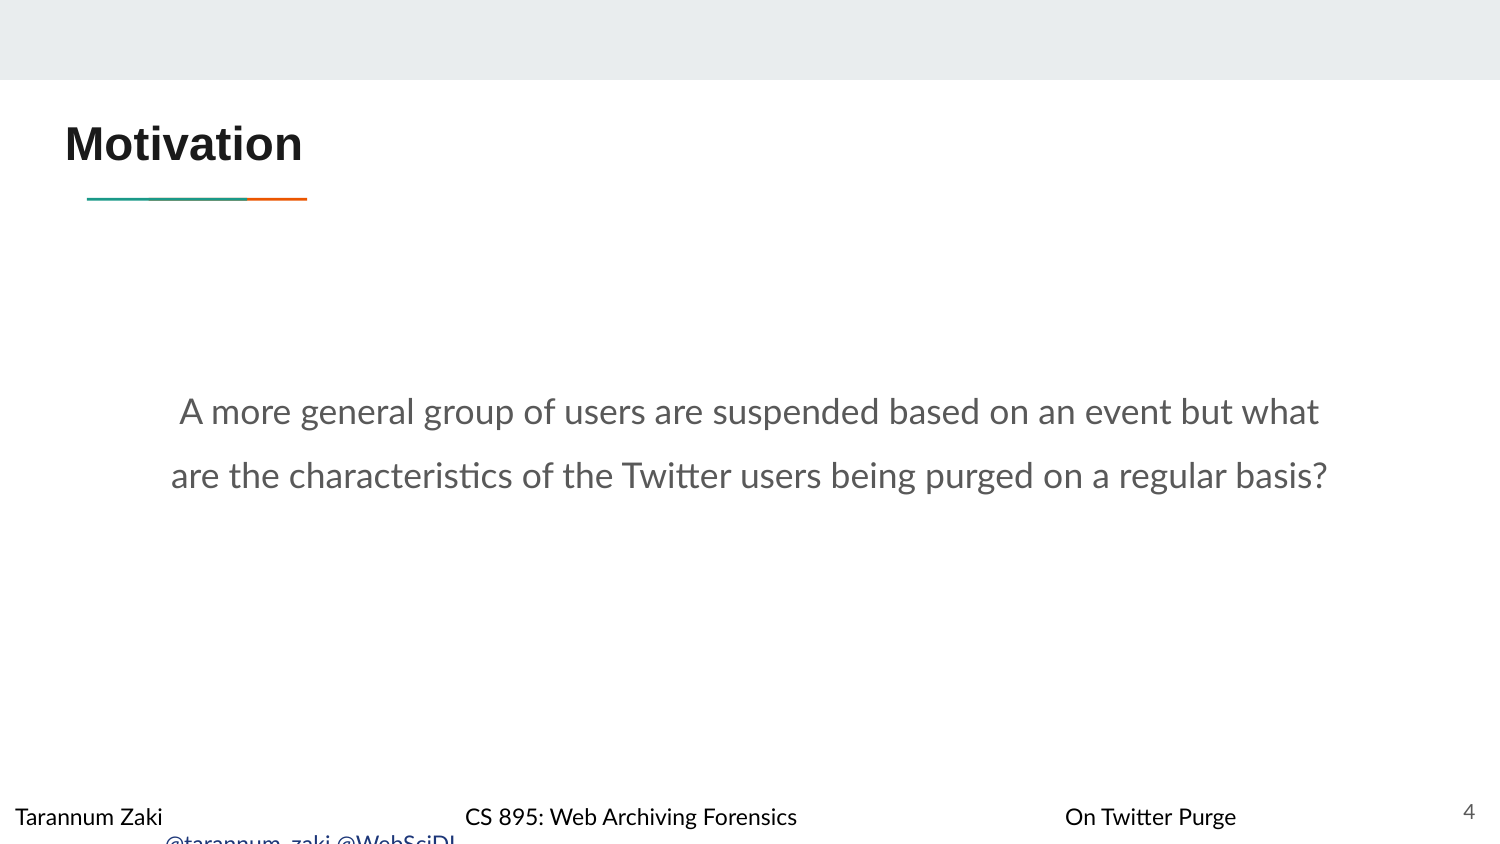

# Motivation
A more general group of users are suspended based on an event but what are the characteristics of the Twitter users being purged on a regular basis?
4
Tarannum Zaki			CS 895: Web Archiving Forensics		On Twitter Purge		@tarannum_zaki @WebSciDL